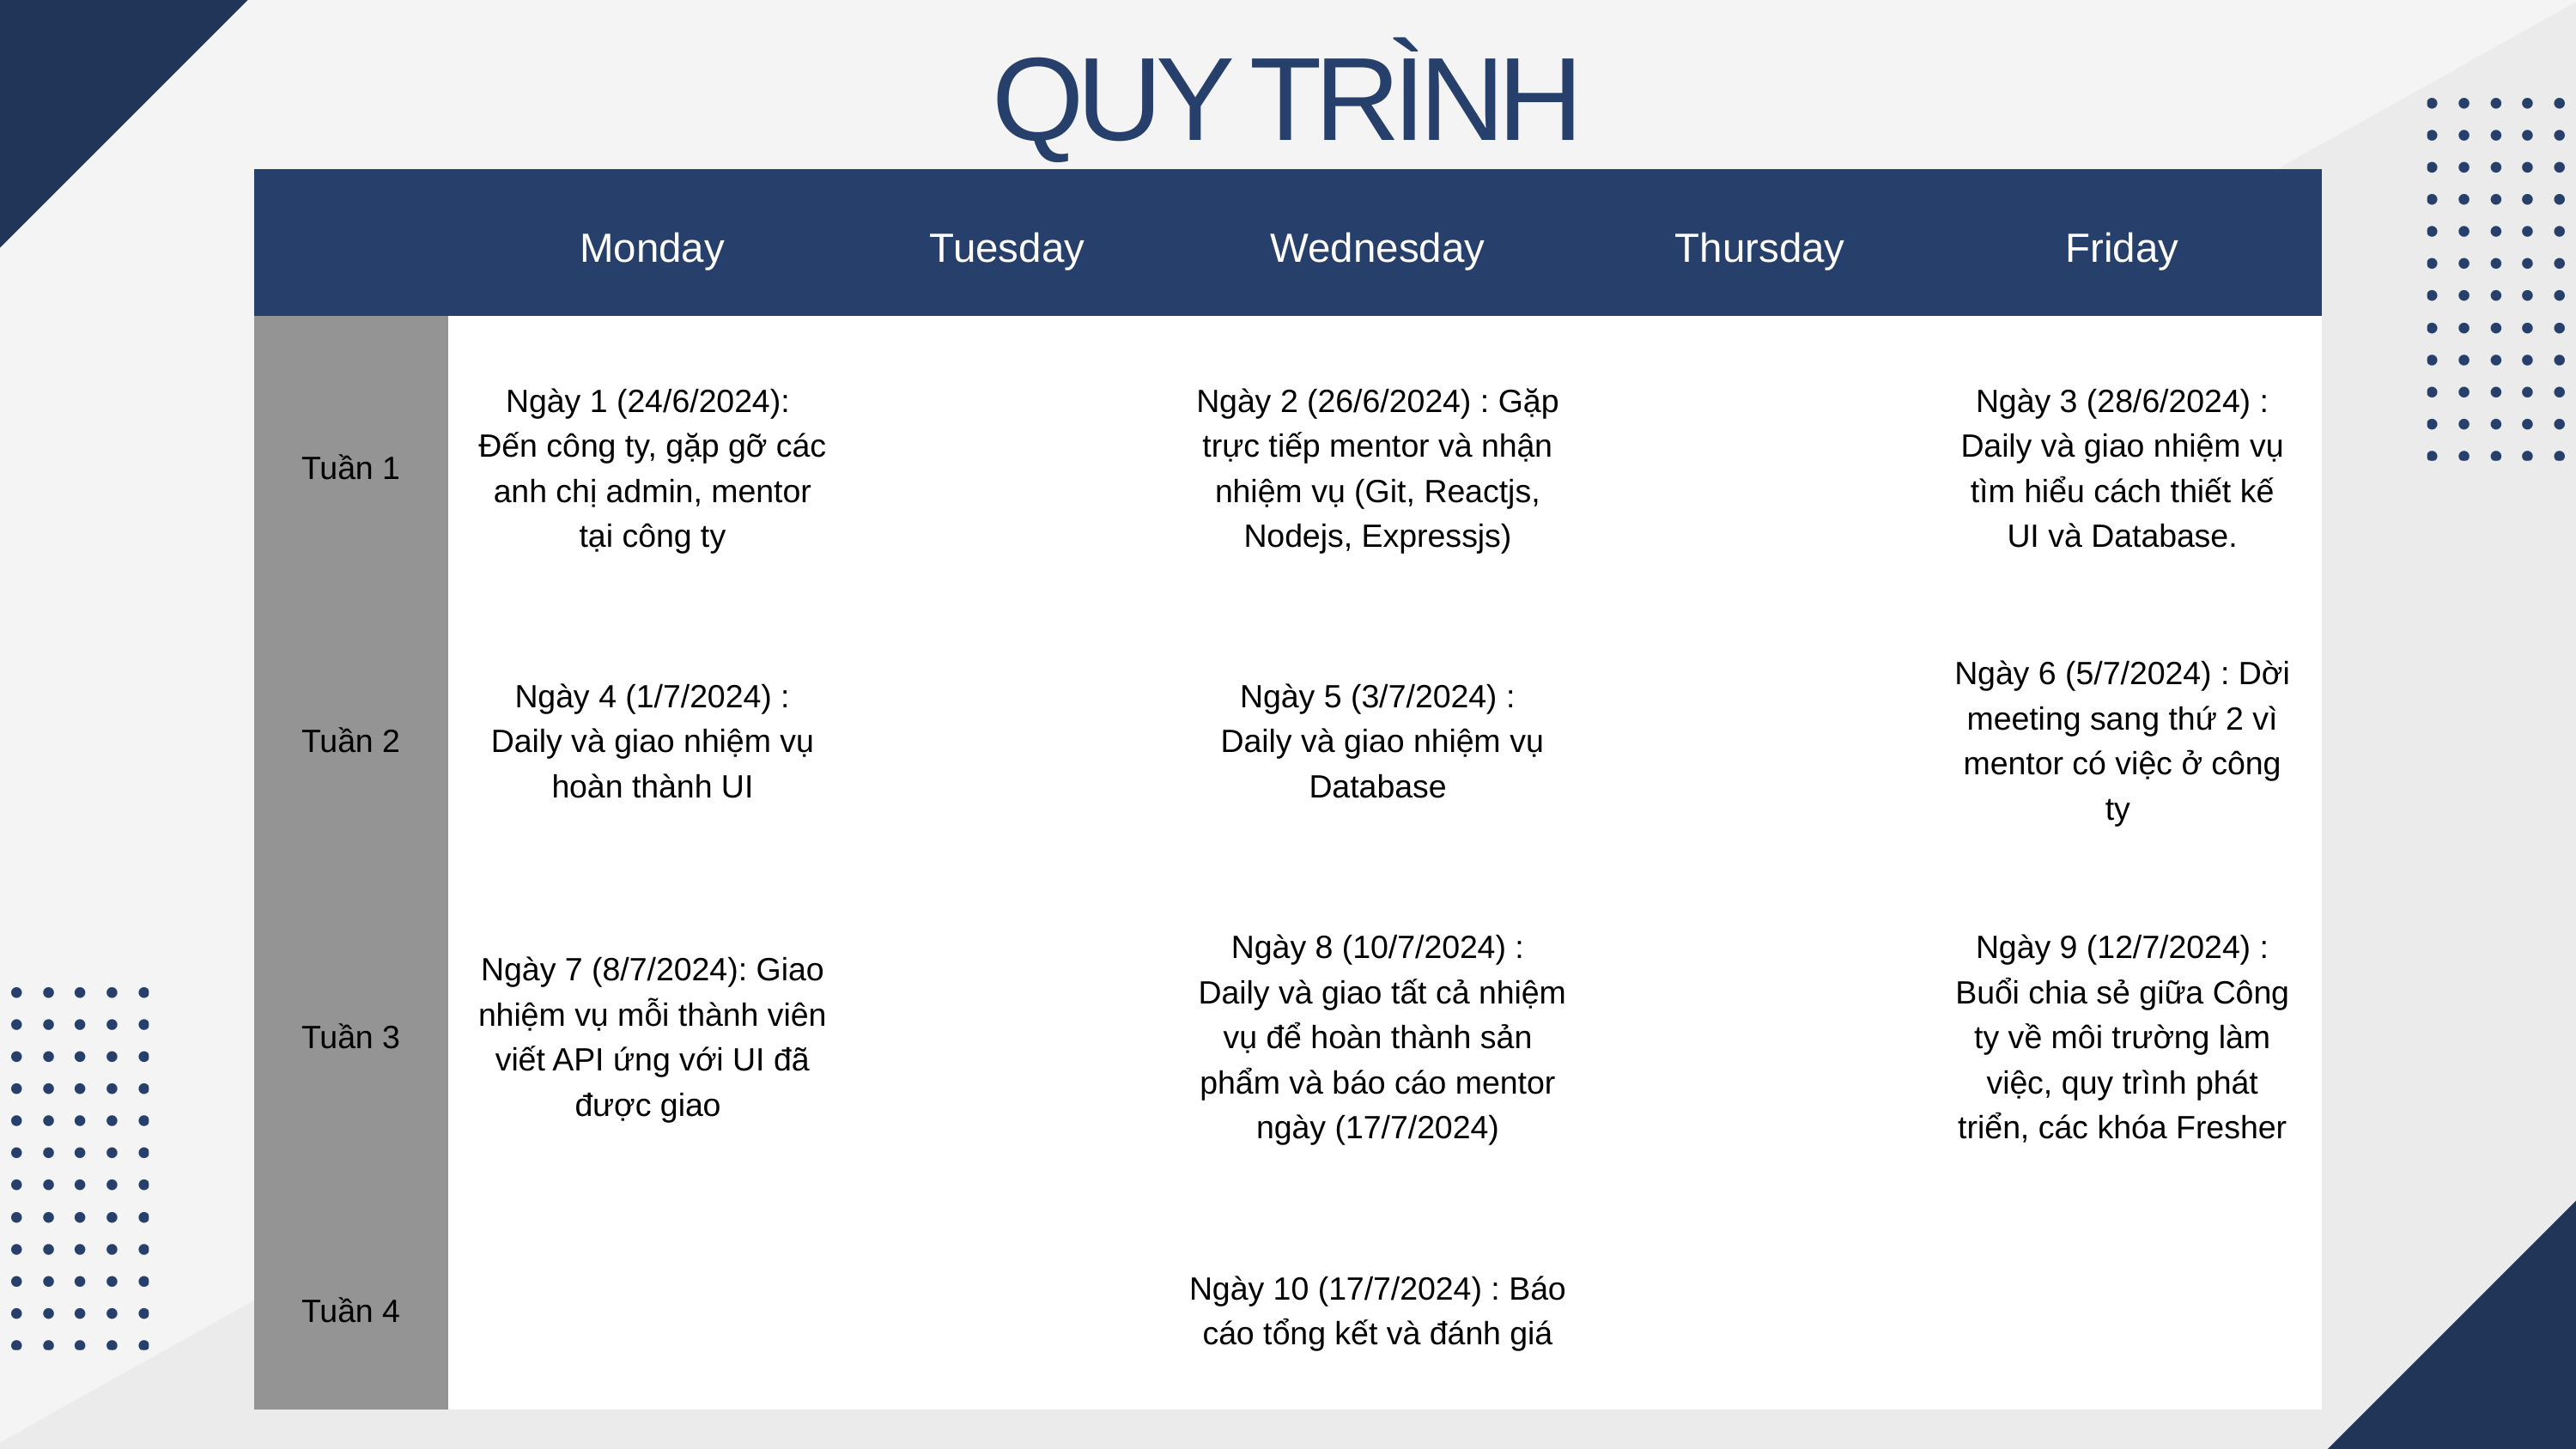

QUY TRÌNH

|  | Monday | Tuesday | Wednesday | Thursday | Friday |
| --- | --- | --- | --- | --- | --- |
| Tuần 1 | Ngày 1 (24/6/2024): Đến công ty, gặp gỡ các anh chị admin, mentor tại công ty |  | Ngày 2 (26/6/2024) : Gặp trực tiếp mentor và nhận nhiệm vụ (Git, Reactjs, Nodejs, Expressjs) |  | Ngày 3 (28/6/2024) : Daily và giao nhiệm vụ tìm hiểu cách thiết kế UI và Database. |
| Tuần 2 | Ngày 4 (1/7/2024) : Daily và giao nhiệm vụ hoàn thành UI |  | Ngày 5 (3/7/2024) : Daily và giao nhiệm vụ Database |  | Ngày 6 (5/7/2024) : Dời meeting sang thứ 2 vì mentor có việc ở công ty |
| Tuần 3 | Ngày 7 (8/7/2024): Giao nhiệm vụ mỗi thành viên viết API ứng với UI đã được giao |  | Ngày 8 (10/7/2024) : Daily và giao tất cả nhiệm vụ để hoàn thành sản phẩm và báo cáo mentor ngày (17/7/2024) |  | Ngày 9 (12/7/2024) : Buổi chia sẻ giữa Công ty về môi trường làm việc, quy trình phát triển, các khóa Fresher |
| Tuần 4 |  |  | Ngày 10 (17/7/2024) : Báo cáo tổng kết và đánh giá |  |  |